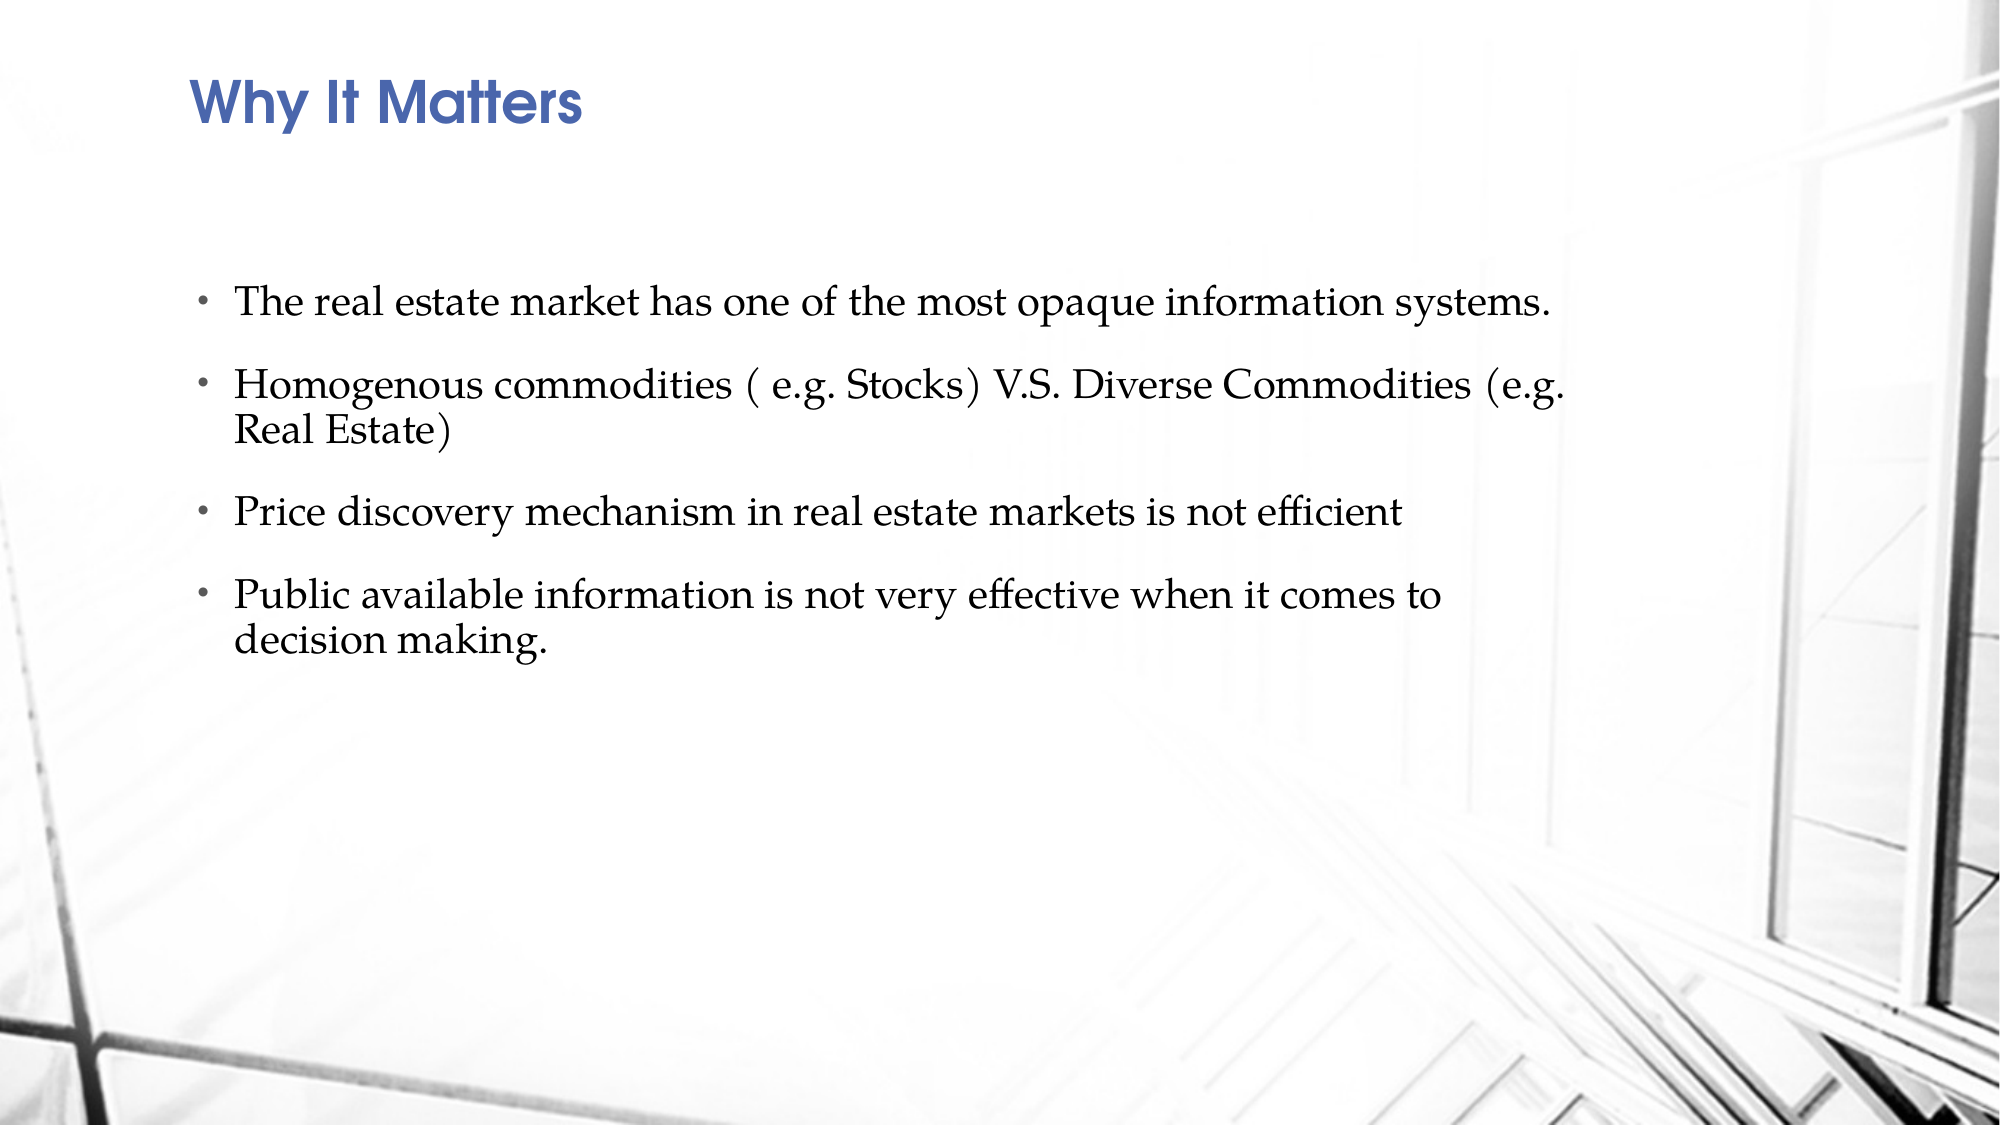

# Why It Matters

The real estate market has one of the most opaque information systems.
Homogenous commodities ( e.g. Stocks) V.S. Diverse Commodities (e.g. Real Estate)
Price discovery mechanism in real estate markets is not efficient
Public available information is not very effective when it comes to decision making.